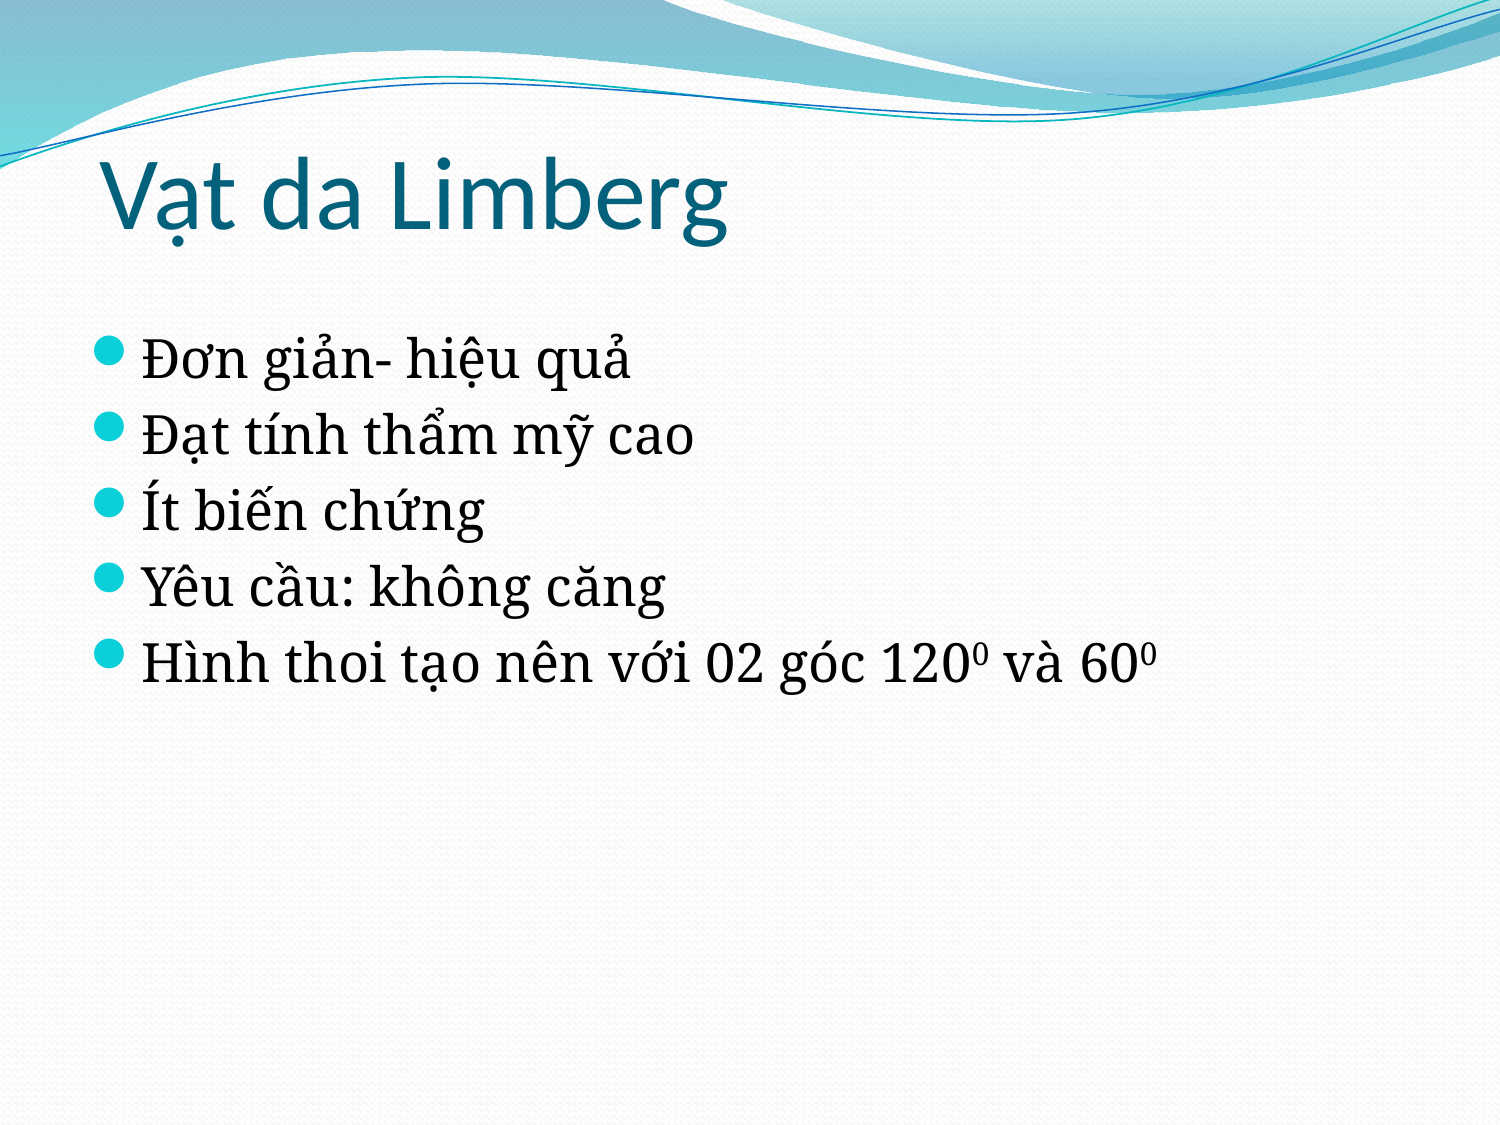

# Vạt da Limberg
Đơn giản- hiệu quả
Đạt tính thẩm mỹ cao
Ít biến chứng
Yêu cầu: không căng
Hình thoi tạo nên với 02 góc 1200 và 600